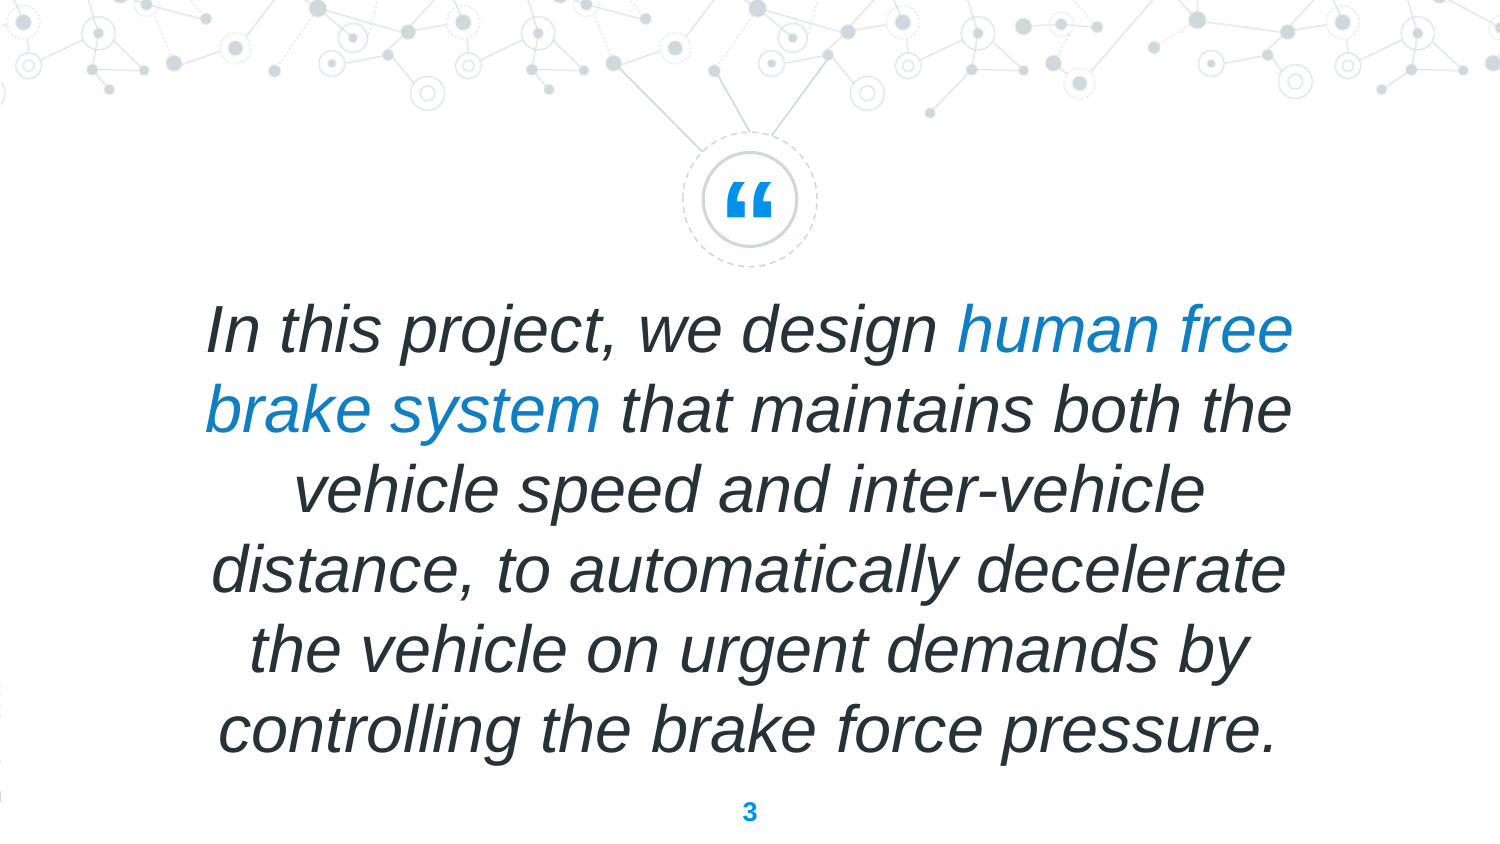

In this project, we design human free brake system that maintains both the vehicle speed and inter-vehicle distance, to automatically decelerate the vehicle on urgent demands by controlling the brake force pressure.
3